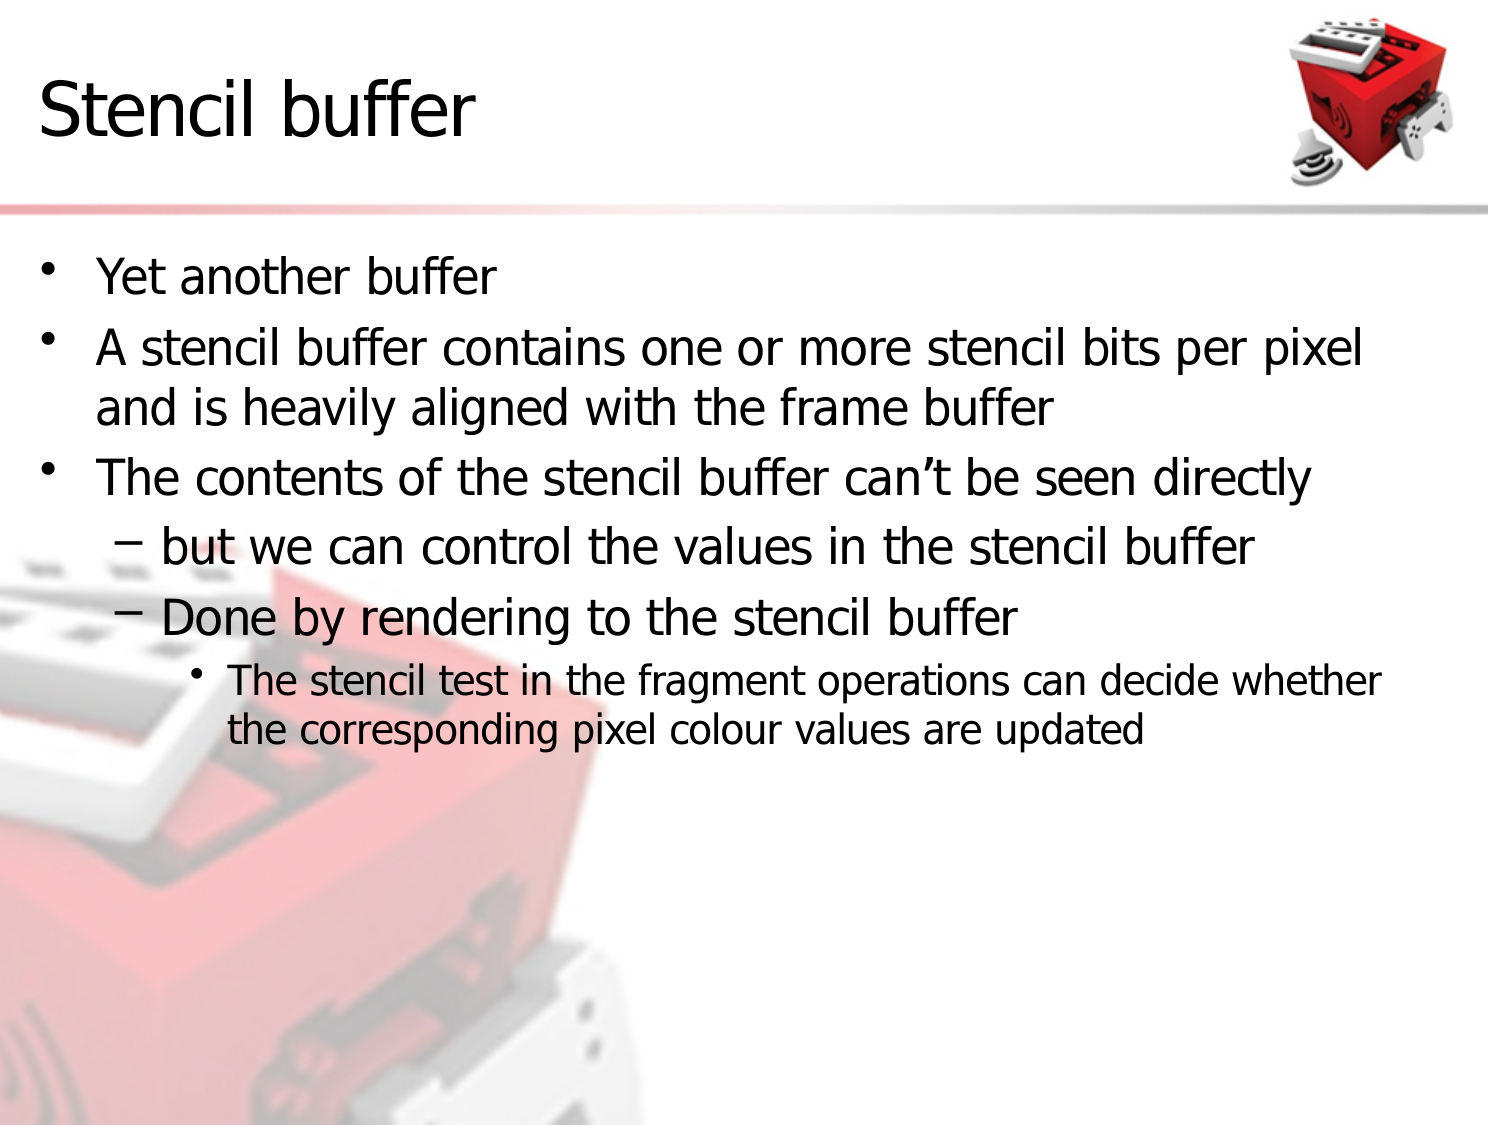

# Stencil buffer
Yet another buffer
A stencil buffer contains one or more stencil bits per pixel and is heavily aligned with the frame buffer
The contents of the stencil buffer can’t be seen directly
but we can control the values in the stencil buffer
Done by rendering to the stencil buffer
The stencil test in the fragment operations can decide whether the corresponding pixel colour values are updated